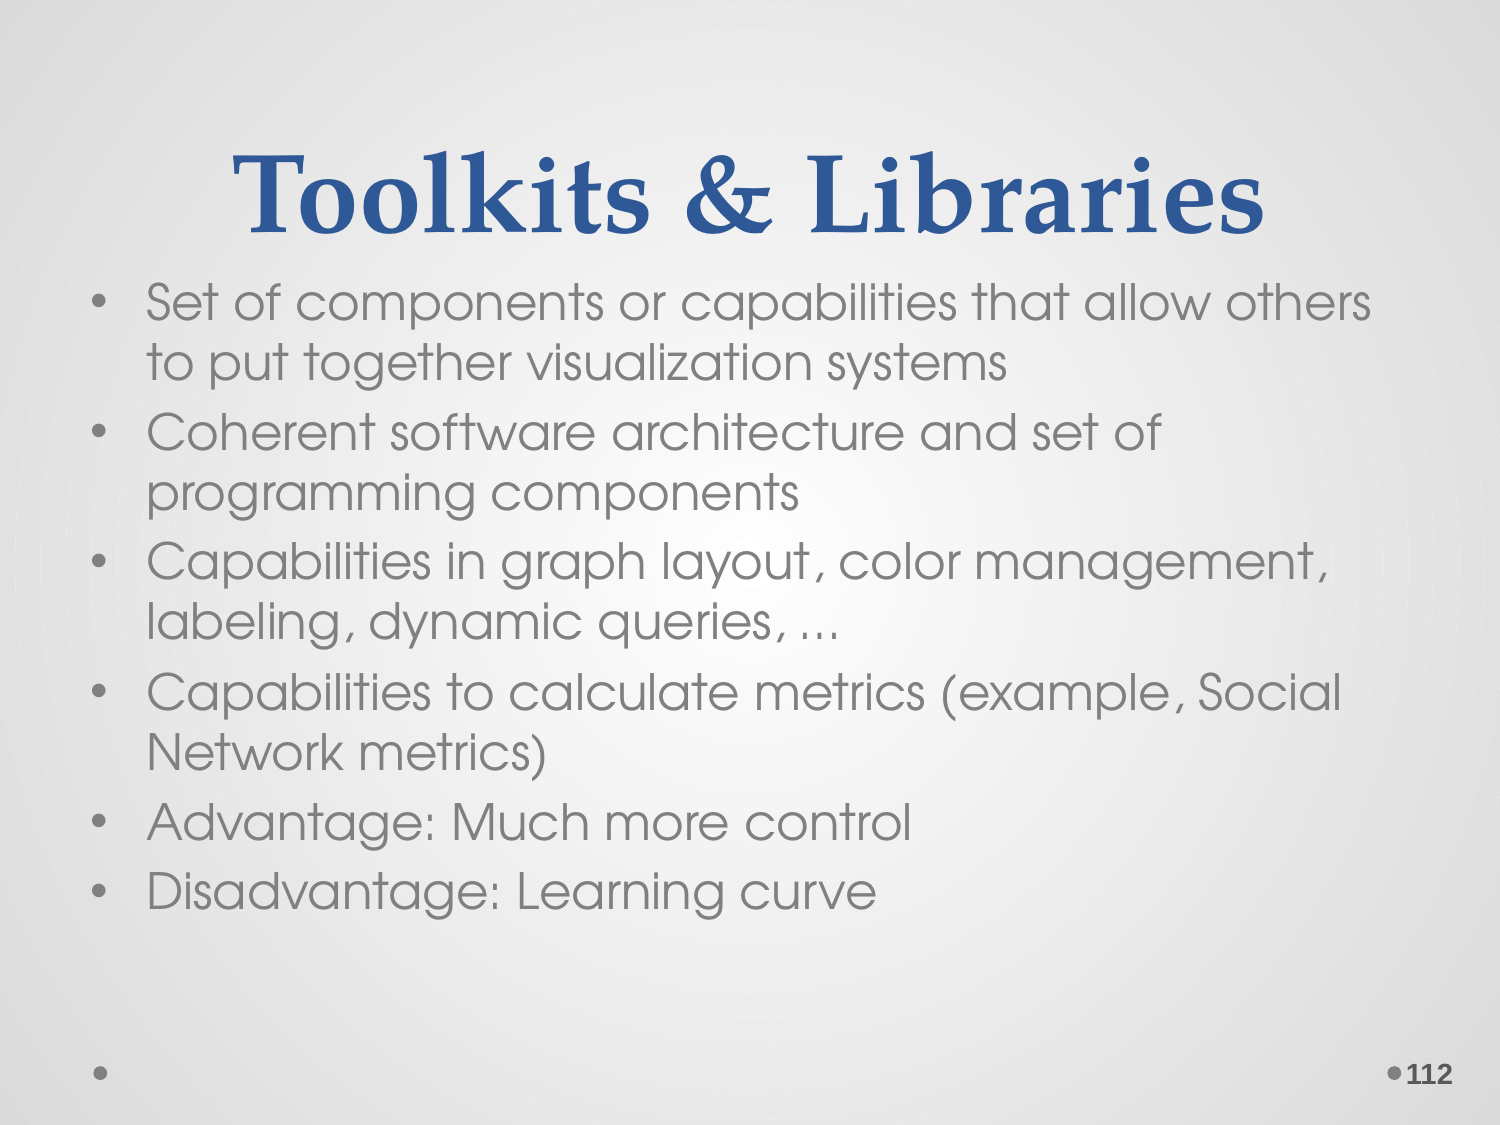

# Toolkits & Libraries
Set of components or capabilities that allow others to put together visualization systems
Coherent software architecture and set of programming components
Capabilities in graph layout, color management, labeling, dynamic queries, …
Capabilities to calculate metrics (example, Social Network metrics)
Advantage: Much more control
Disadvantage: Learning curve
112